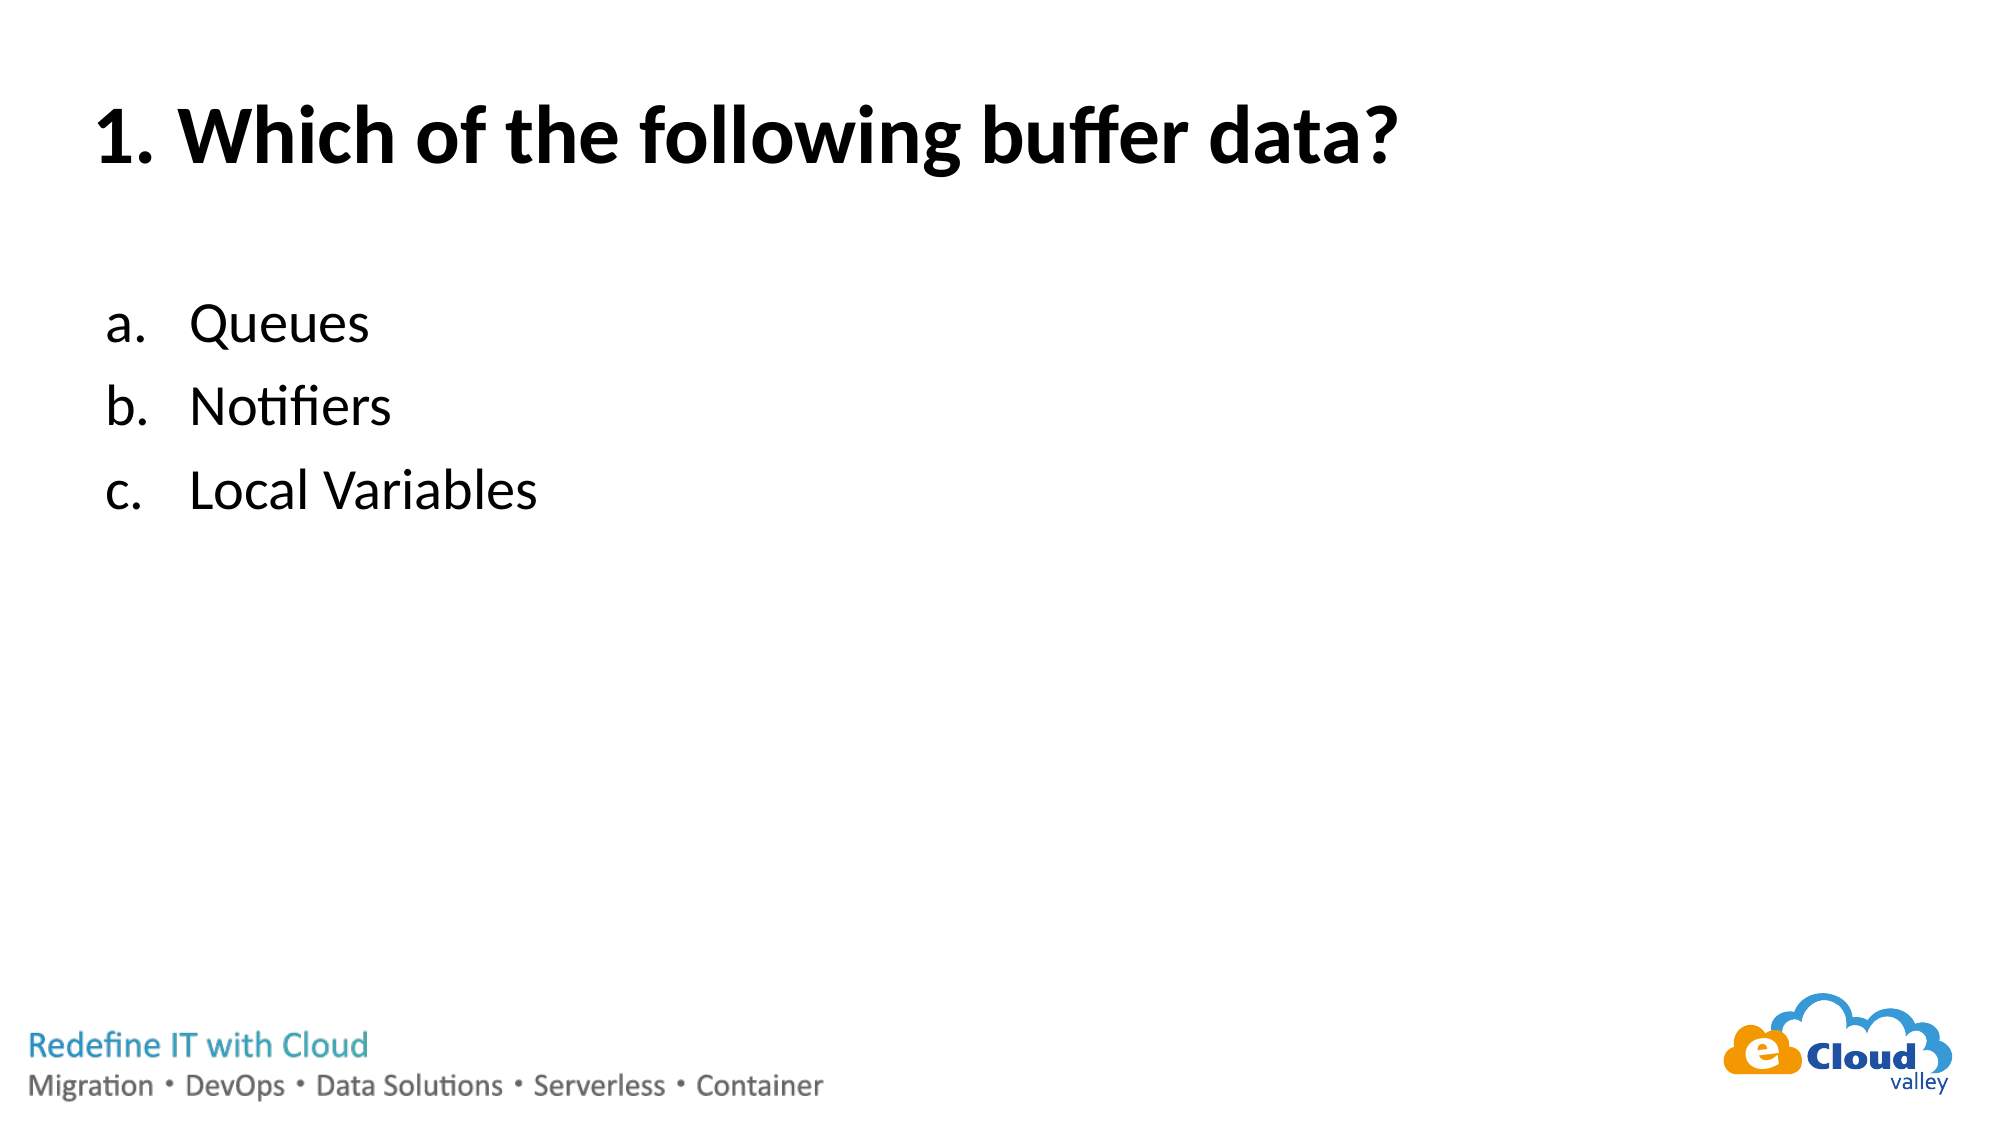

Which of the following buffer data?
Queues
Notifiers
Local Variables